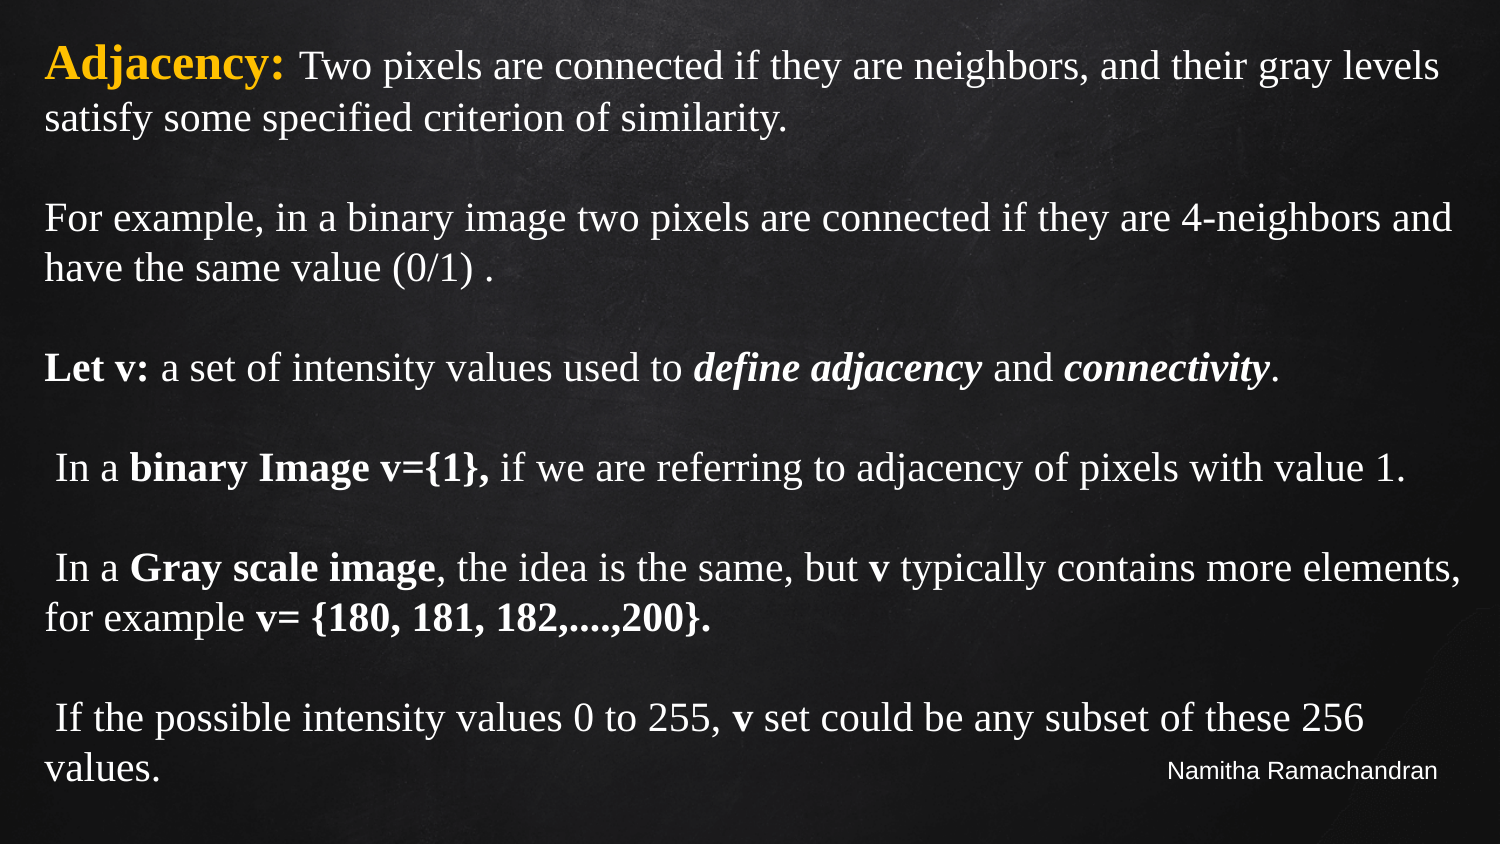

Adjacency: Two pixels are connected if they are neighbors, and their gray levels satisfy some specified criterion of similarity.

For example, in a binary image two pixels are connected if they are 4-neighbors and have the same value (0/1) .

Let v: a set of intensity values used to define adjacency and connectivity.

 In a binary Image v={1}, if we are referring to adjacency of pixels with value 1.

 In a Gray scale image, the idea is the same, but v typically contains more elements,
for example v= {180, 181, 182,....,200}.

 If the possible intensity values 0 to 255, v set could be any subset of these 256 values.